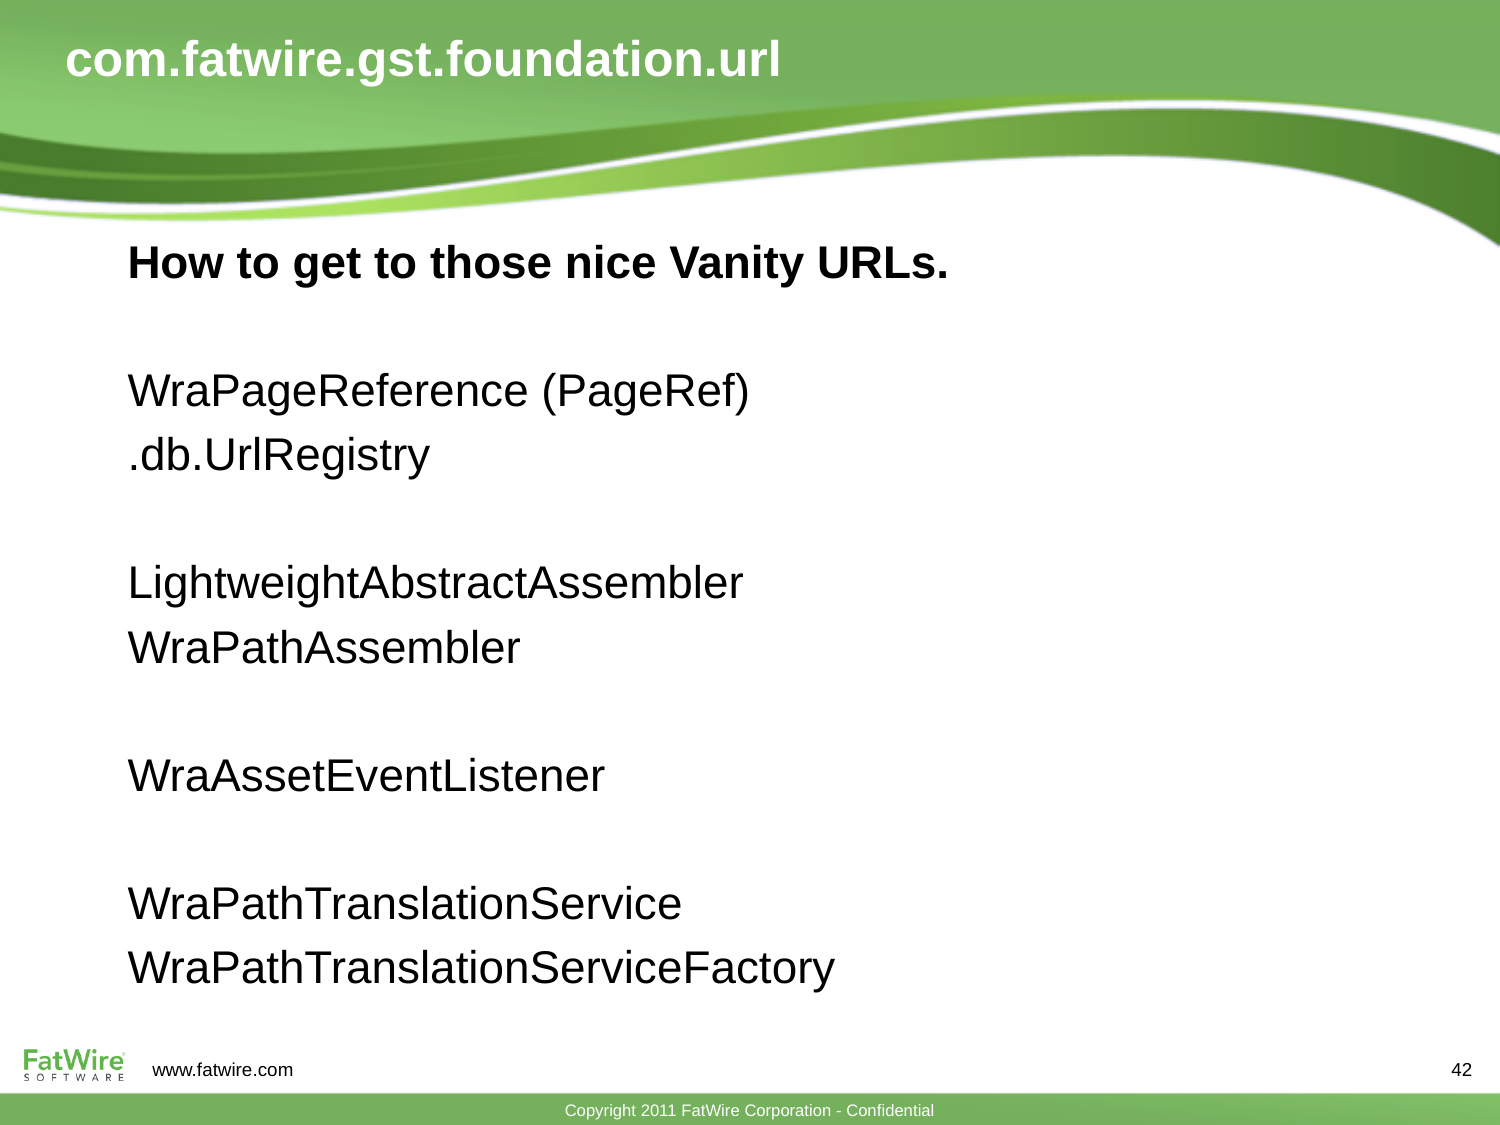

# com.fatwire.gst.foundation.url
How to get to those nice Vanity URLs.

WraPageReference (PageRef)
.db.UrlRegistry

LightweightAbstractAssembler
WraPathAssembler

WraAssetEventListener

WraPathTranslationService
WraPathTranslationServiceFactory

42